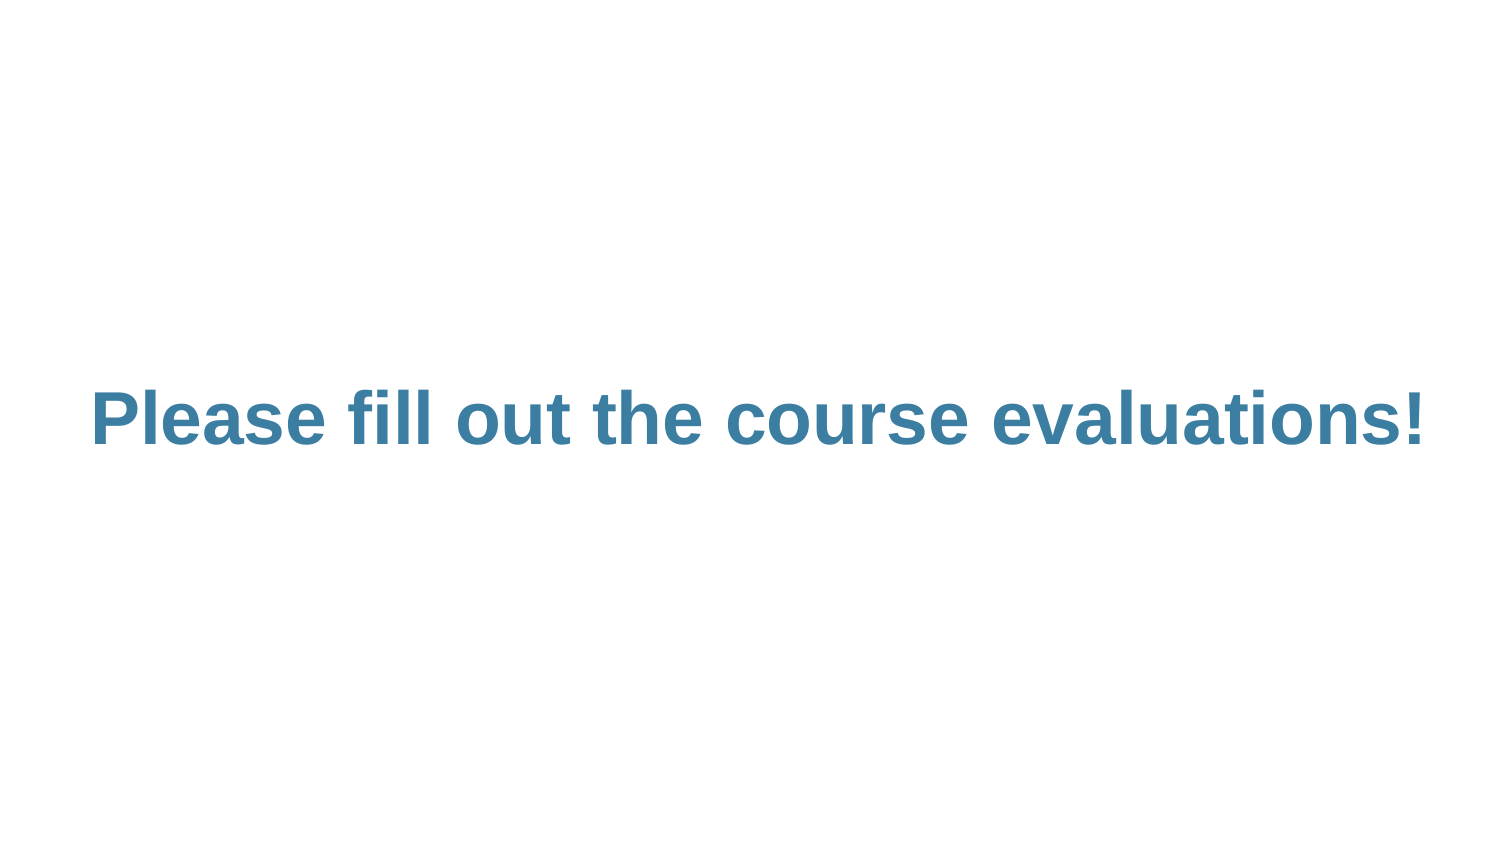

# Please fill out the course evaluations!